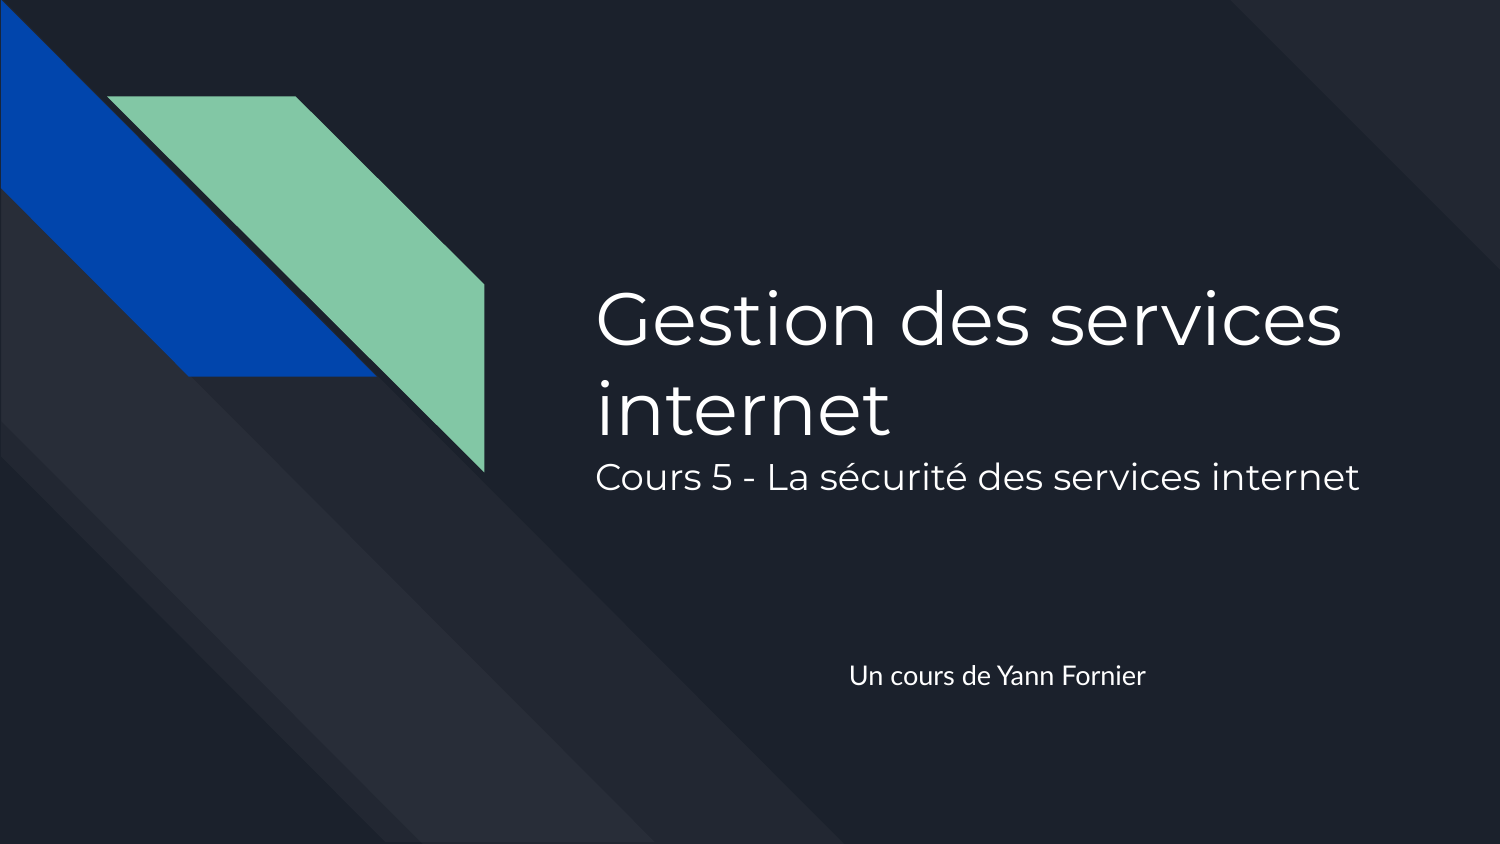

# Gestion des services internet
Cours 5 - La sécurité des services internet
Un cours de Yann Fornier